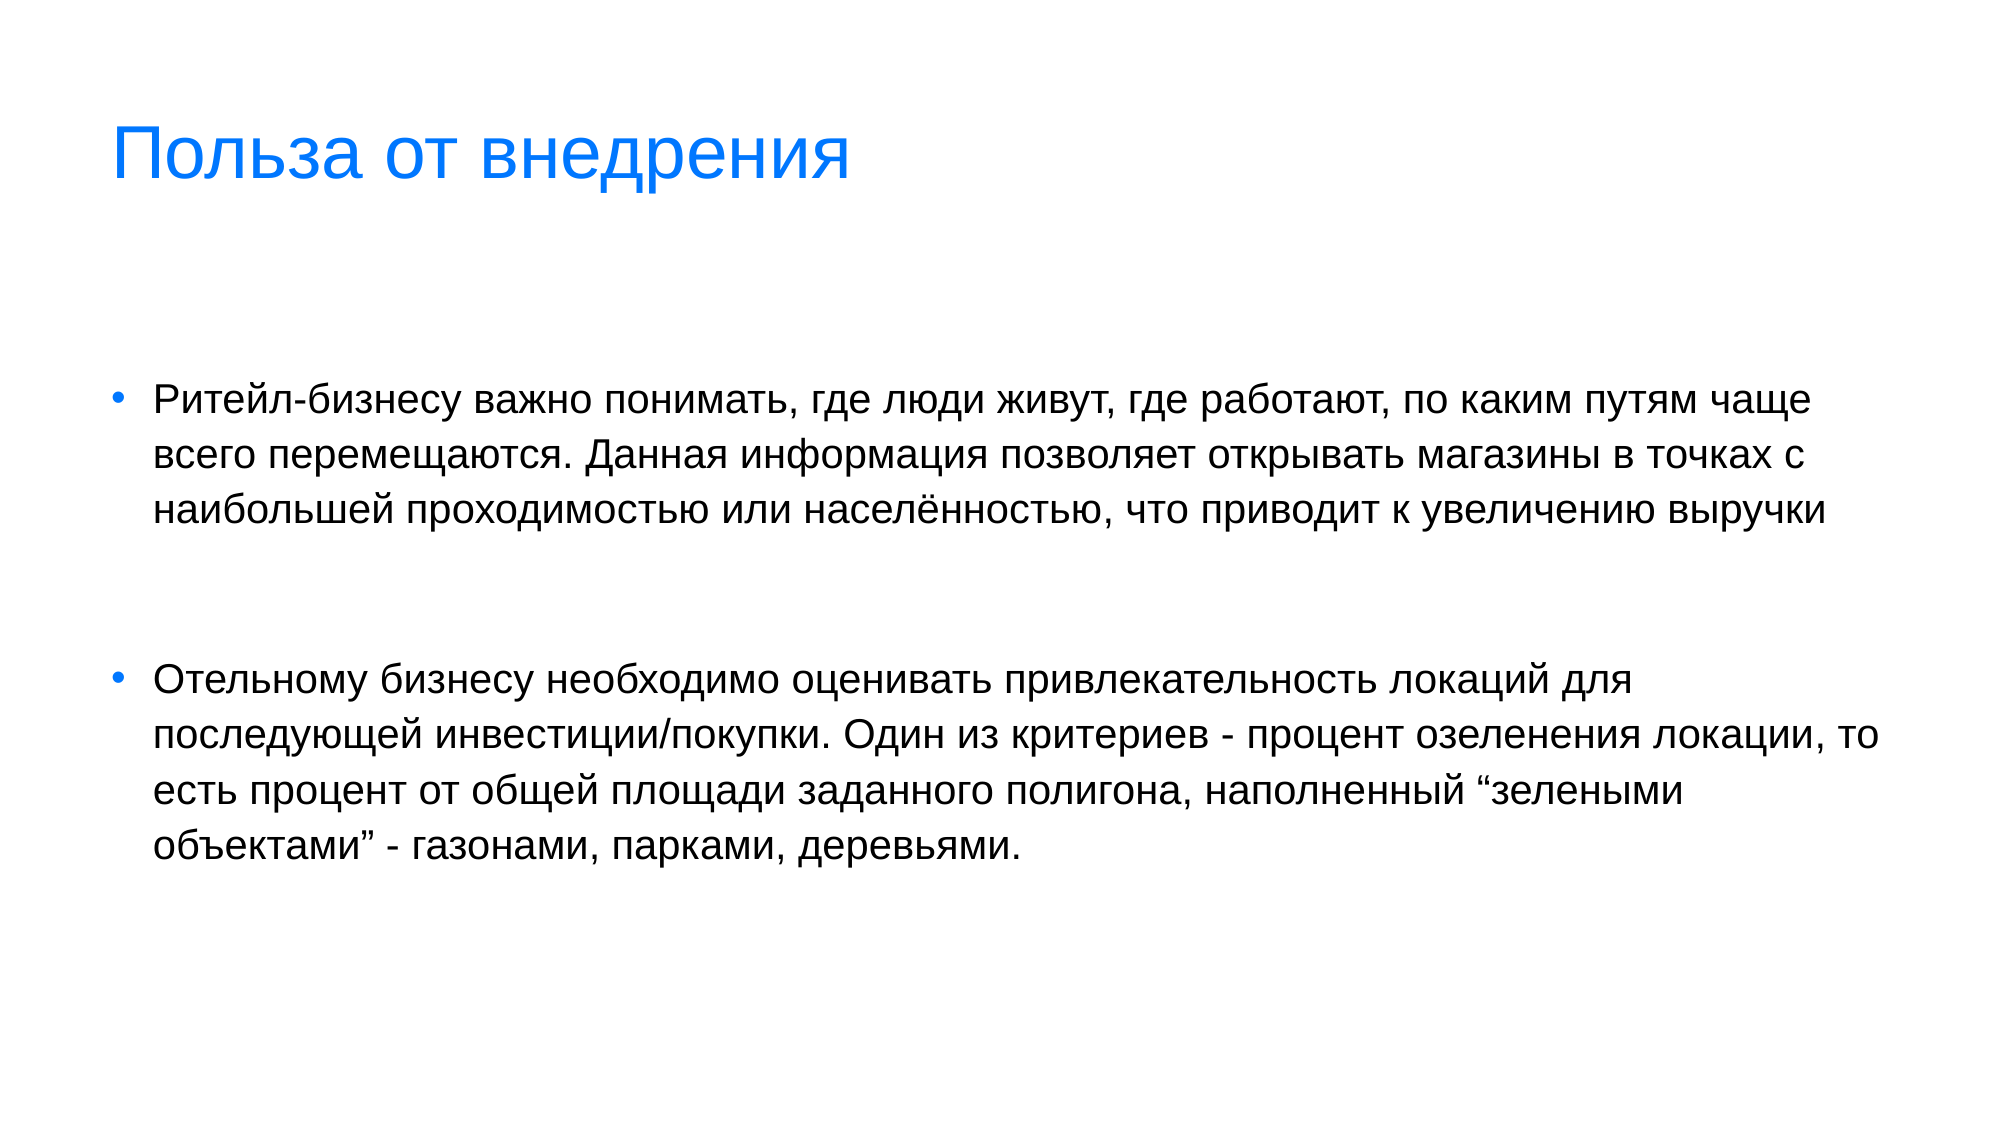

# Польза от внедрения
Ритейл-бизнесу важно понимать, где люди живут, где работают, по каким путям чаще всего перемещаются. Данная информация позволяет открывать магазины в точках с наибольшей проходимостью или населённостью, что приводит к увеличению выручки
Отельному бизнесу необходимо оценивать привлекательность локаций для последующей инвестиции/покупки. Один из критериев - процент озеленения локации, то есть процент от общей площади заданного полигона, наполненный “зелеными объектами” - газонами, парками, деревьями.